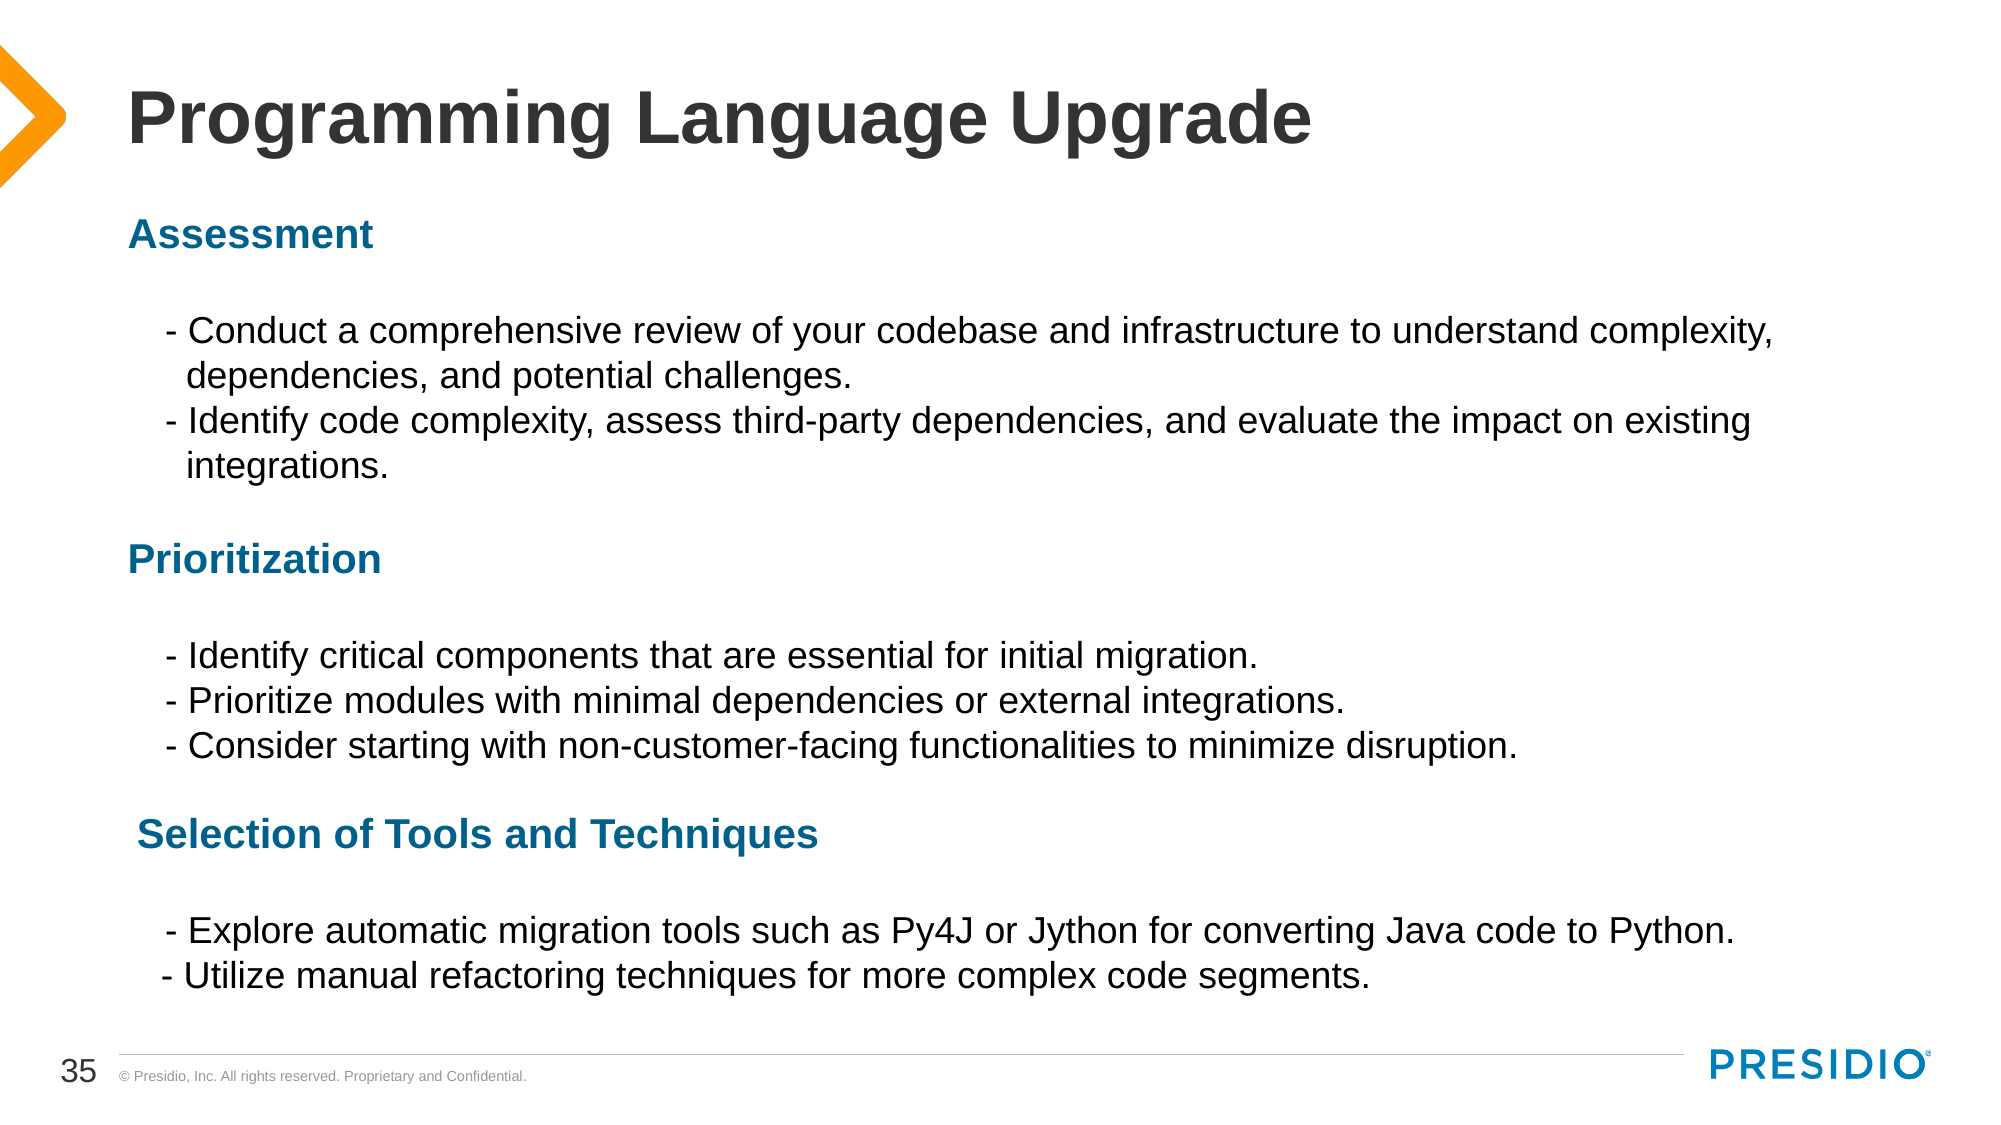

# Programming Language Upgrade
Assessment

 - Conduct a comprehensive review of your codebase and infrastructure to understand complexity,
   dependencies, and potential challenges.
 - Identify code complexity, assess third-party dependencies, and evaluate the impact on existing
   integrations.

Prioritization
 - Identify critical components that are essential for initial migration.
 - Prioritize modules with minimal dependencies or external integrations.
 - Consider starting with non-customer-facing functionalities to minimize disruption.
 Selection of Tools and Techniques
 - Explore automatic migration tools such as Py4J or Jython for converting Java code to Python.
 - Utilize manual refactoring techniques for more complex code segments.

35